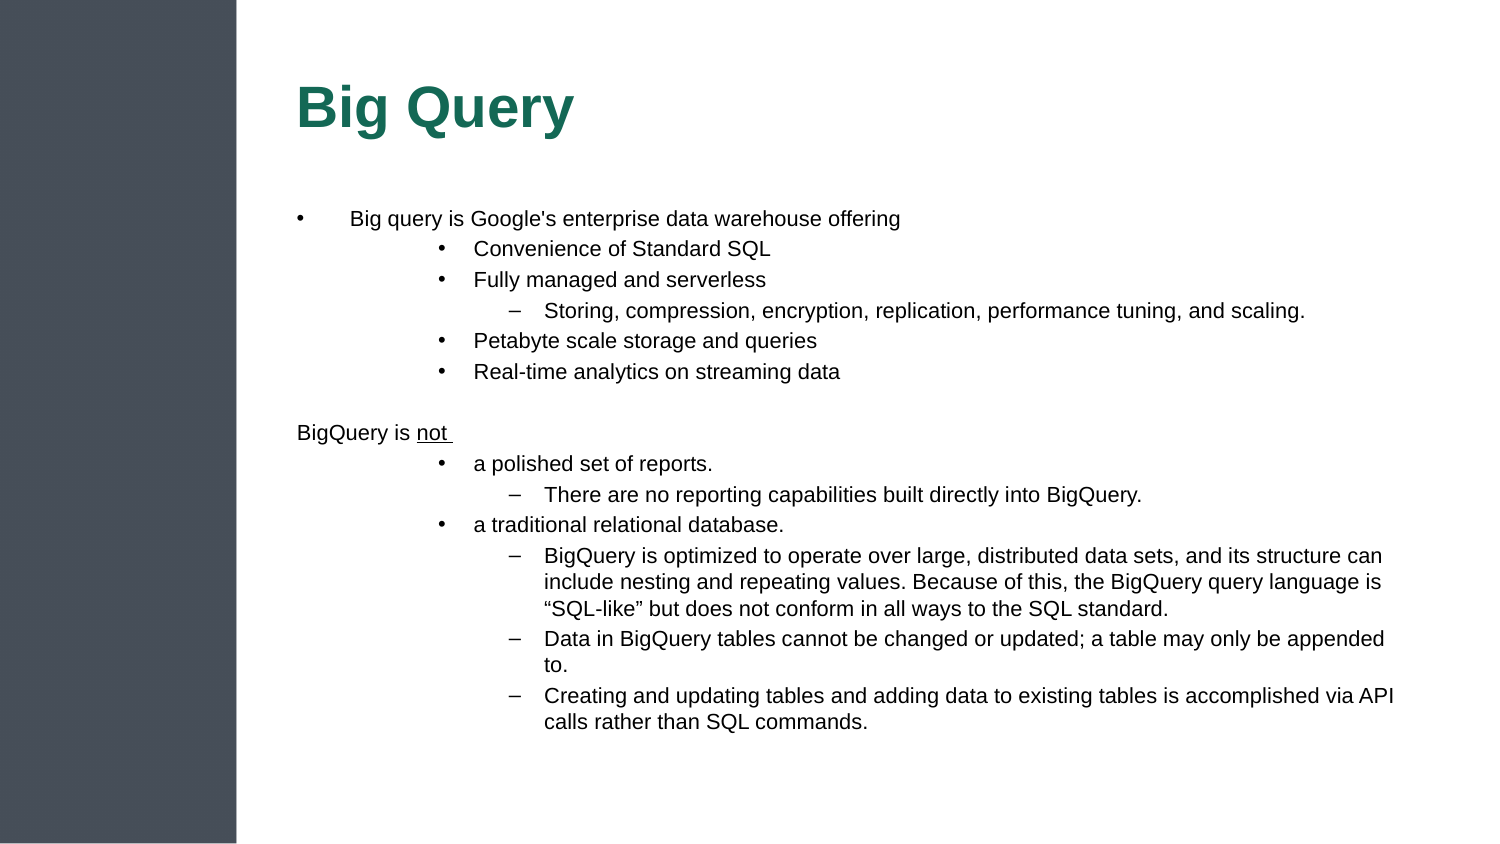

# Big Query
Big query is Google's enterprise data warehouse offering
Convenience of Standard SQL
Fully managed and serverless
Storing, compression, encryption, replication, performance tuning, and scaling.
Petabyte scale storage and queries
Real-time analytics on streaming data

BigQuery is not
a polished set of reports.
There are no reporting capabilities built directly into BigQuery.
a traditional relational database.
BigQuery is optimized to operate over large, distributed data sets, and its structure can include nesting and repeating values. Because of this, the BigQuery query language is “SQL-like” but does not conform in all ways to the SQL standard.
Data in BigQuery tables cannot be changed or updated; a table may only be appended to.
Creating and updating tables and adding data to existing tables is accomplished via API calls rather than SQL commands.